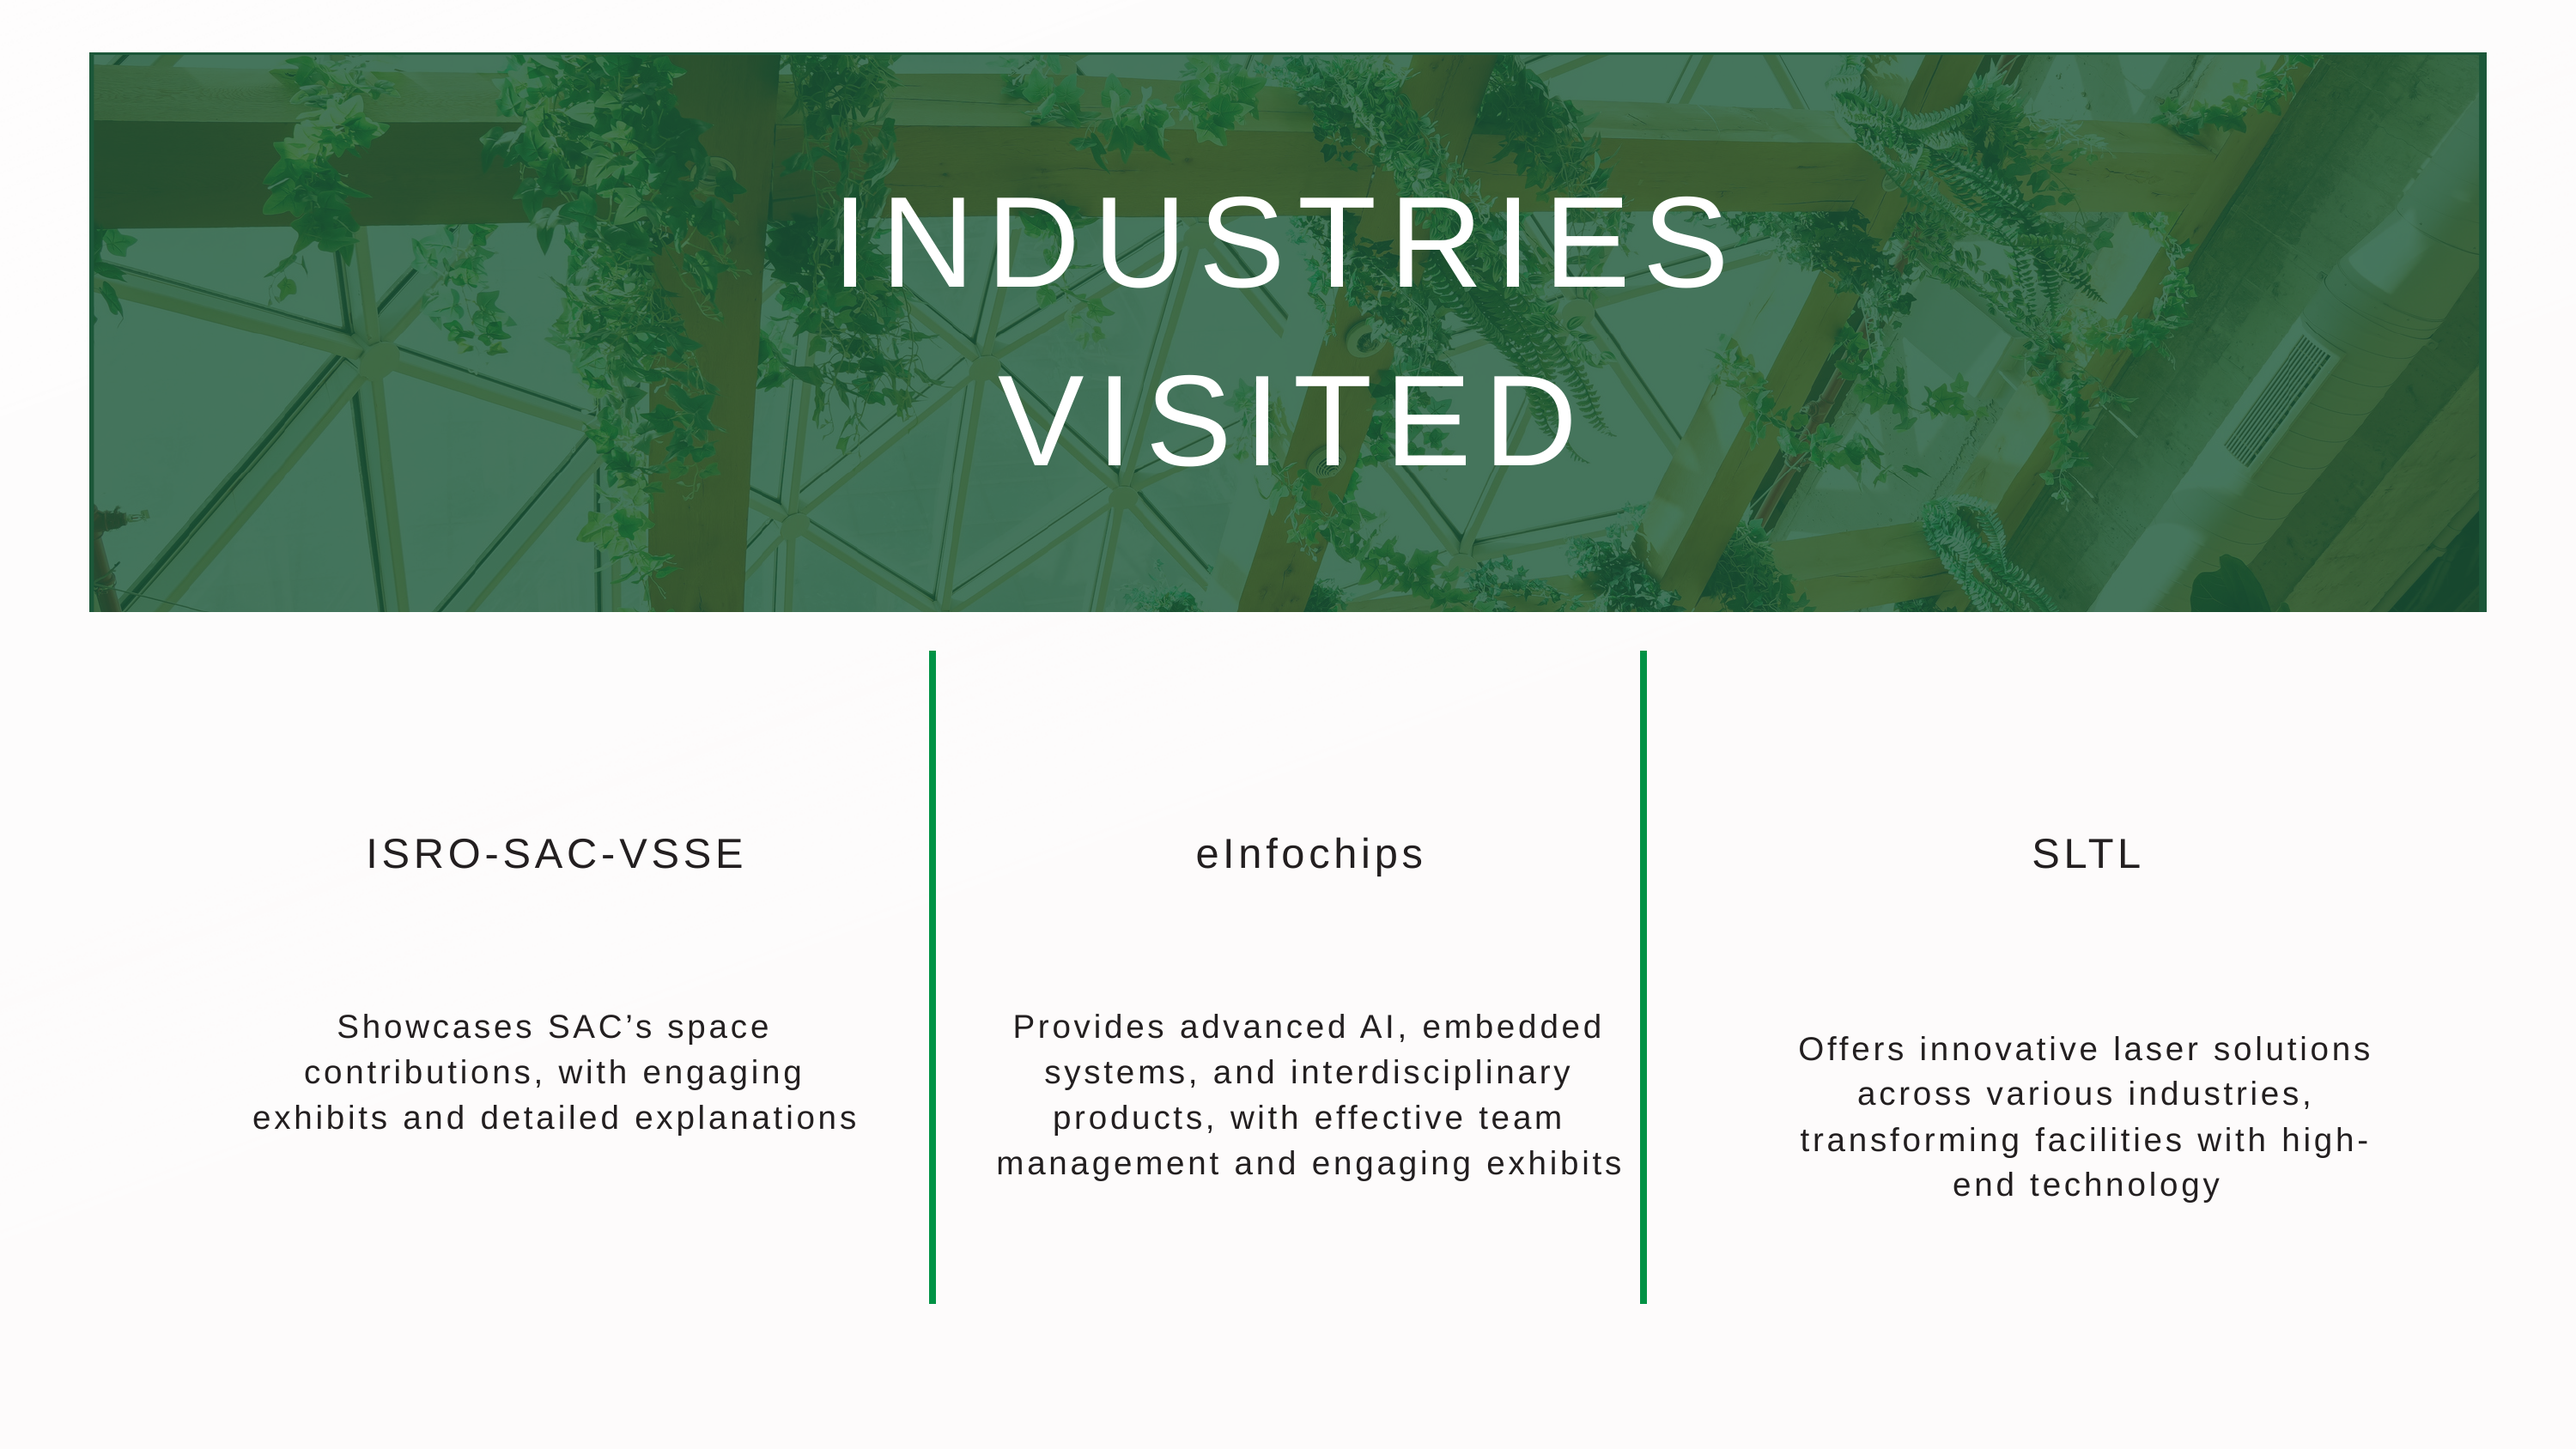

INDUSTRIES VISITED

ISRO-SAC-VSSE
eInfochips
SLTL
Showcases SAC’s space contributions, with engaging exhibits and detailed explanations
Provides advanced AI, embedded systems, and interdisciplinary products, with effective team management and engaging exhibits
Offers innovative laser solutions across various industries, transforming facilities with high-end technology